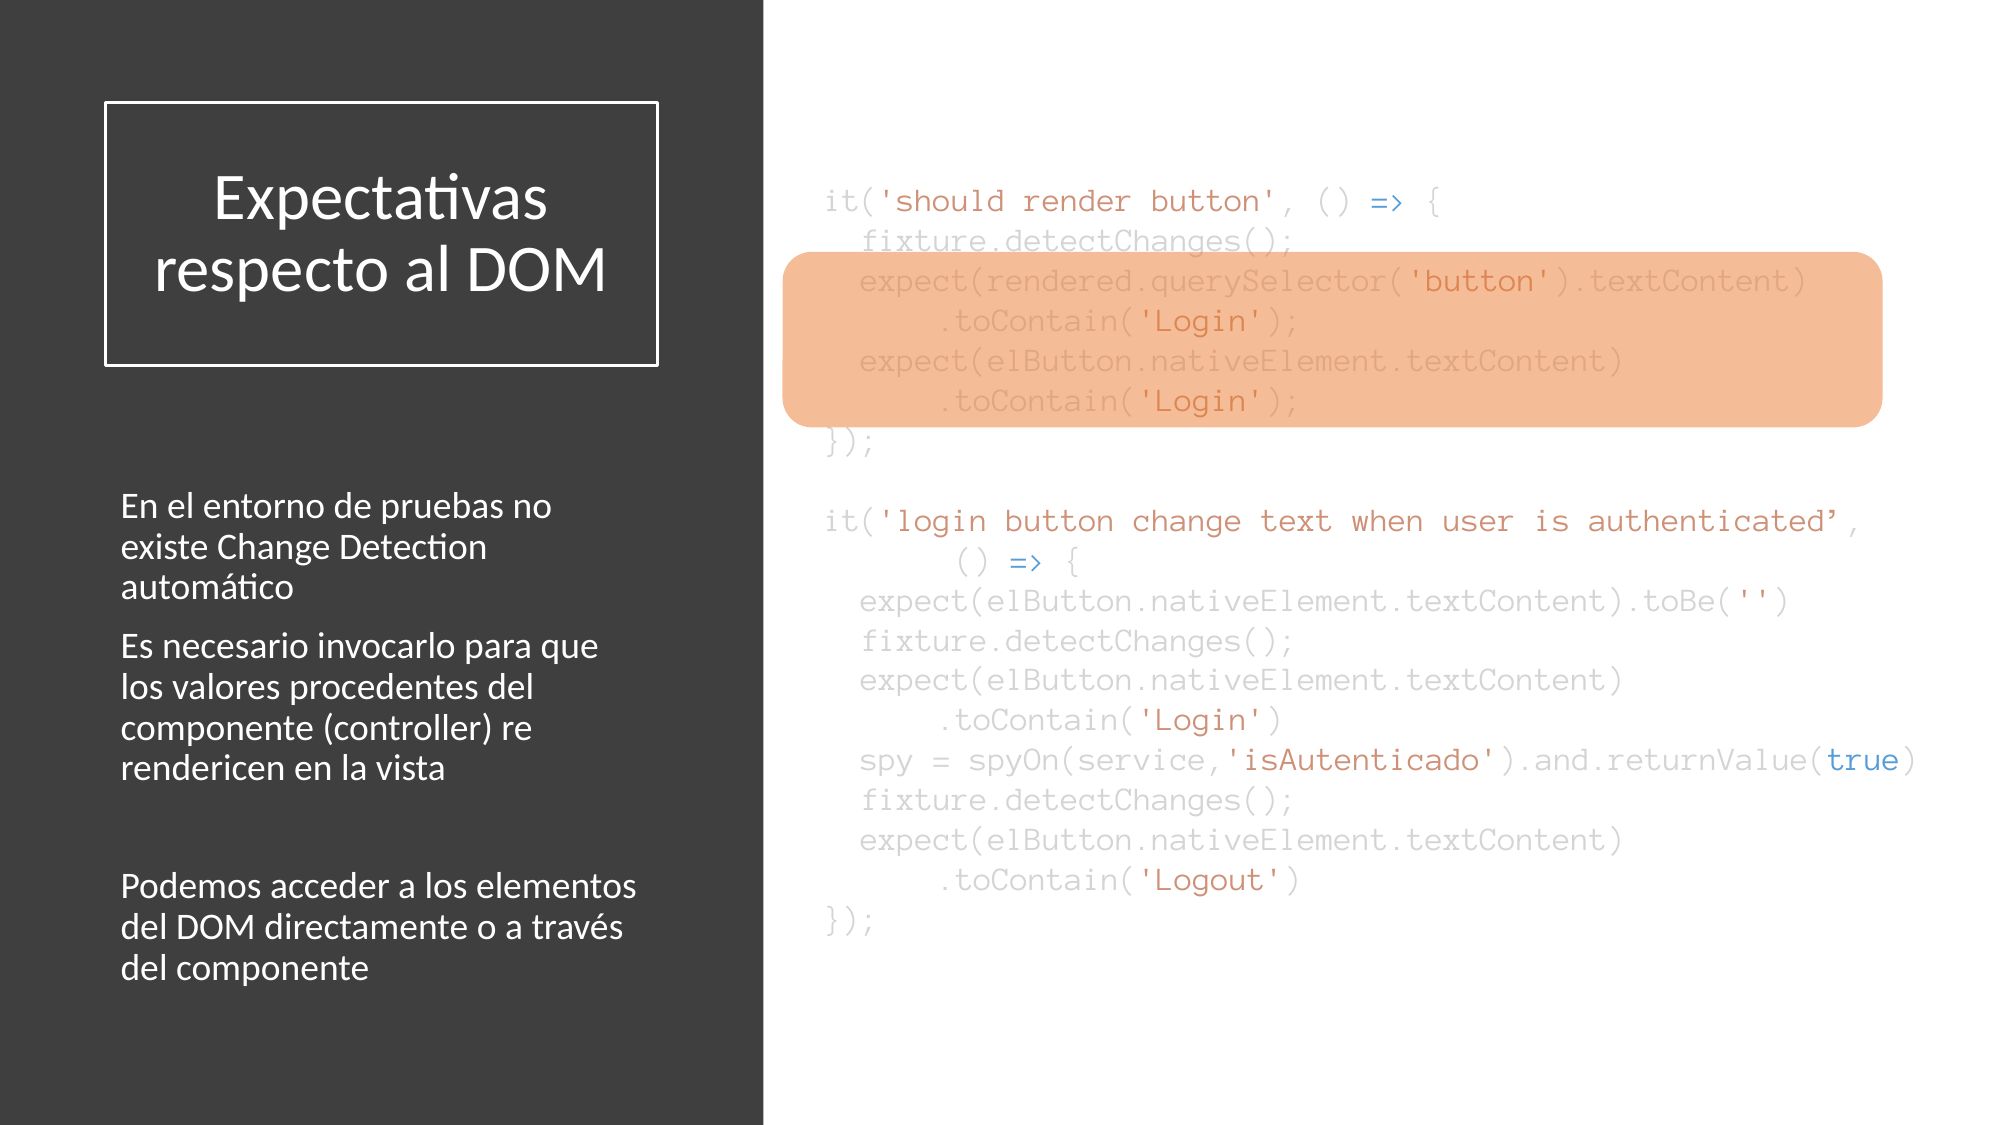

# Expectativas respecto al DOM
  it('should render button', () => {
    fixture.detectChanges();
    expect(rendered.querySelector('button').textContent)
    	.toContain('Login');
    expect(elButton.nativeElement.textContent)
    	.toContain('Login');
  });
  it('login button change text when user is authenticated’,
	 () => {
    expect(elButton.nativeElement.textContent).toBe('')
    fixture.detectChanges();
    expect(elButton.nativeElement.textContent)
	.toContain('Login')
    spy = spyOn(service,'isAutenticado').and.returnValue(true)
    fixture.detectChanges();
    expect(elButton.nativeElement.textContent)
	.toContain('Logout')
  });

En el entorno de pruebas no existe Change Detection automático
Es necesario invocarlo para que los valores procedentes del componente (controller) re rendericen en la vista

Podemos acceder a los elementos del DOM directamente o a través del componente